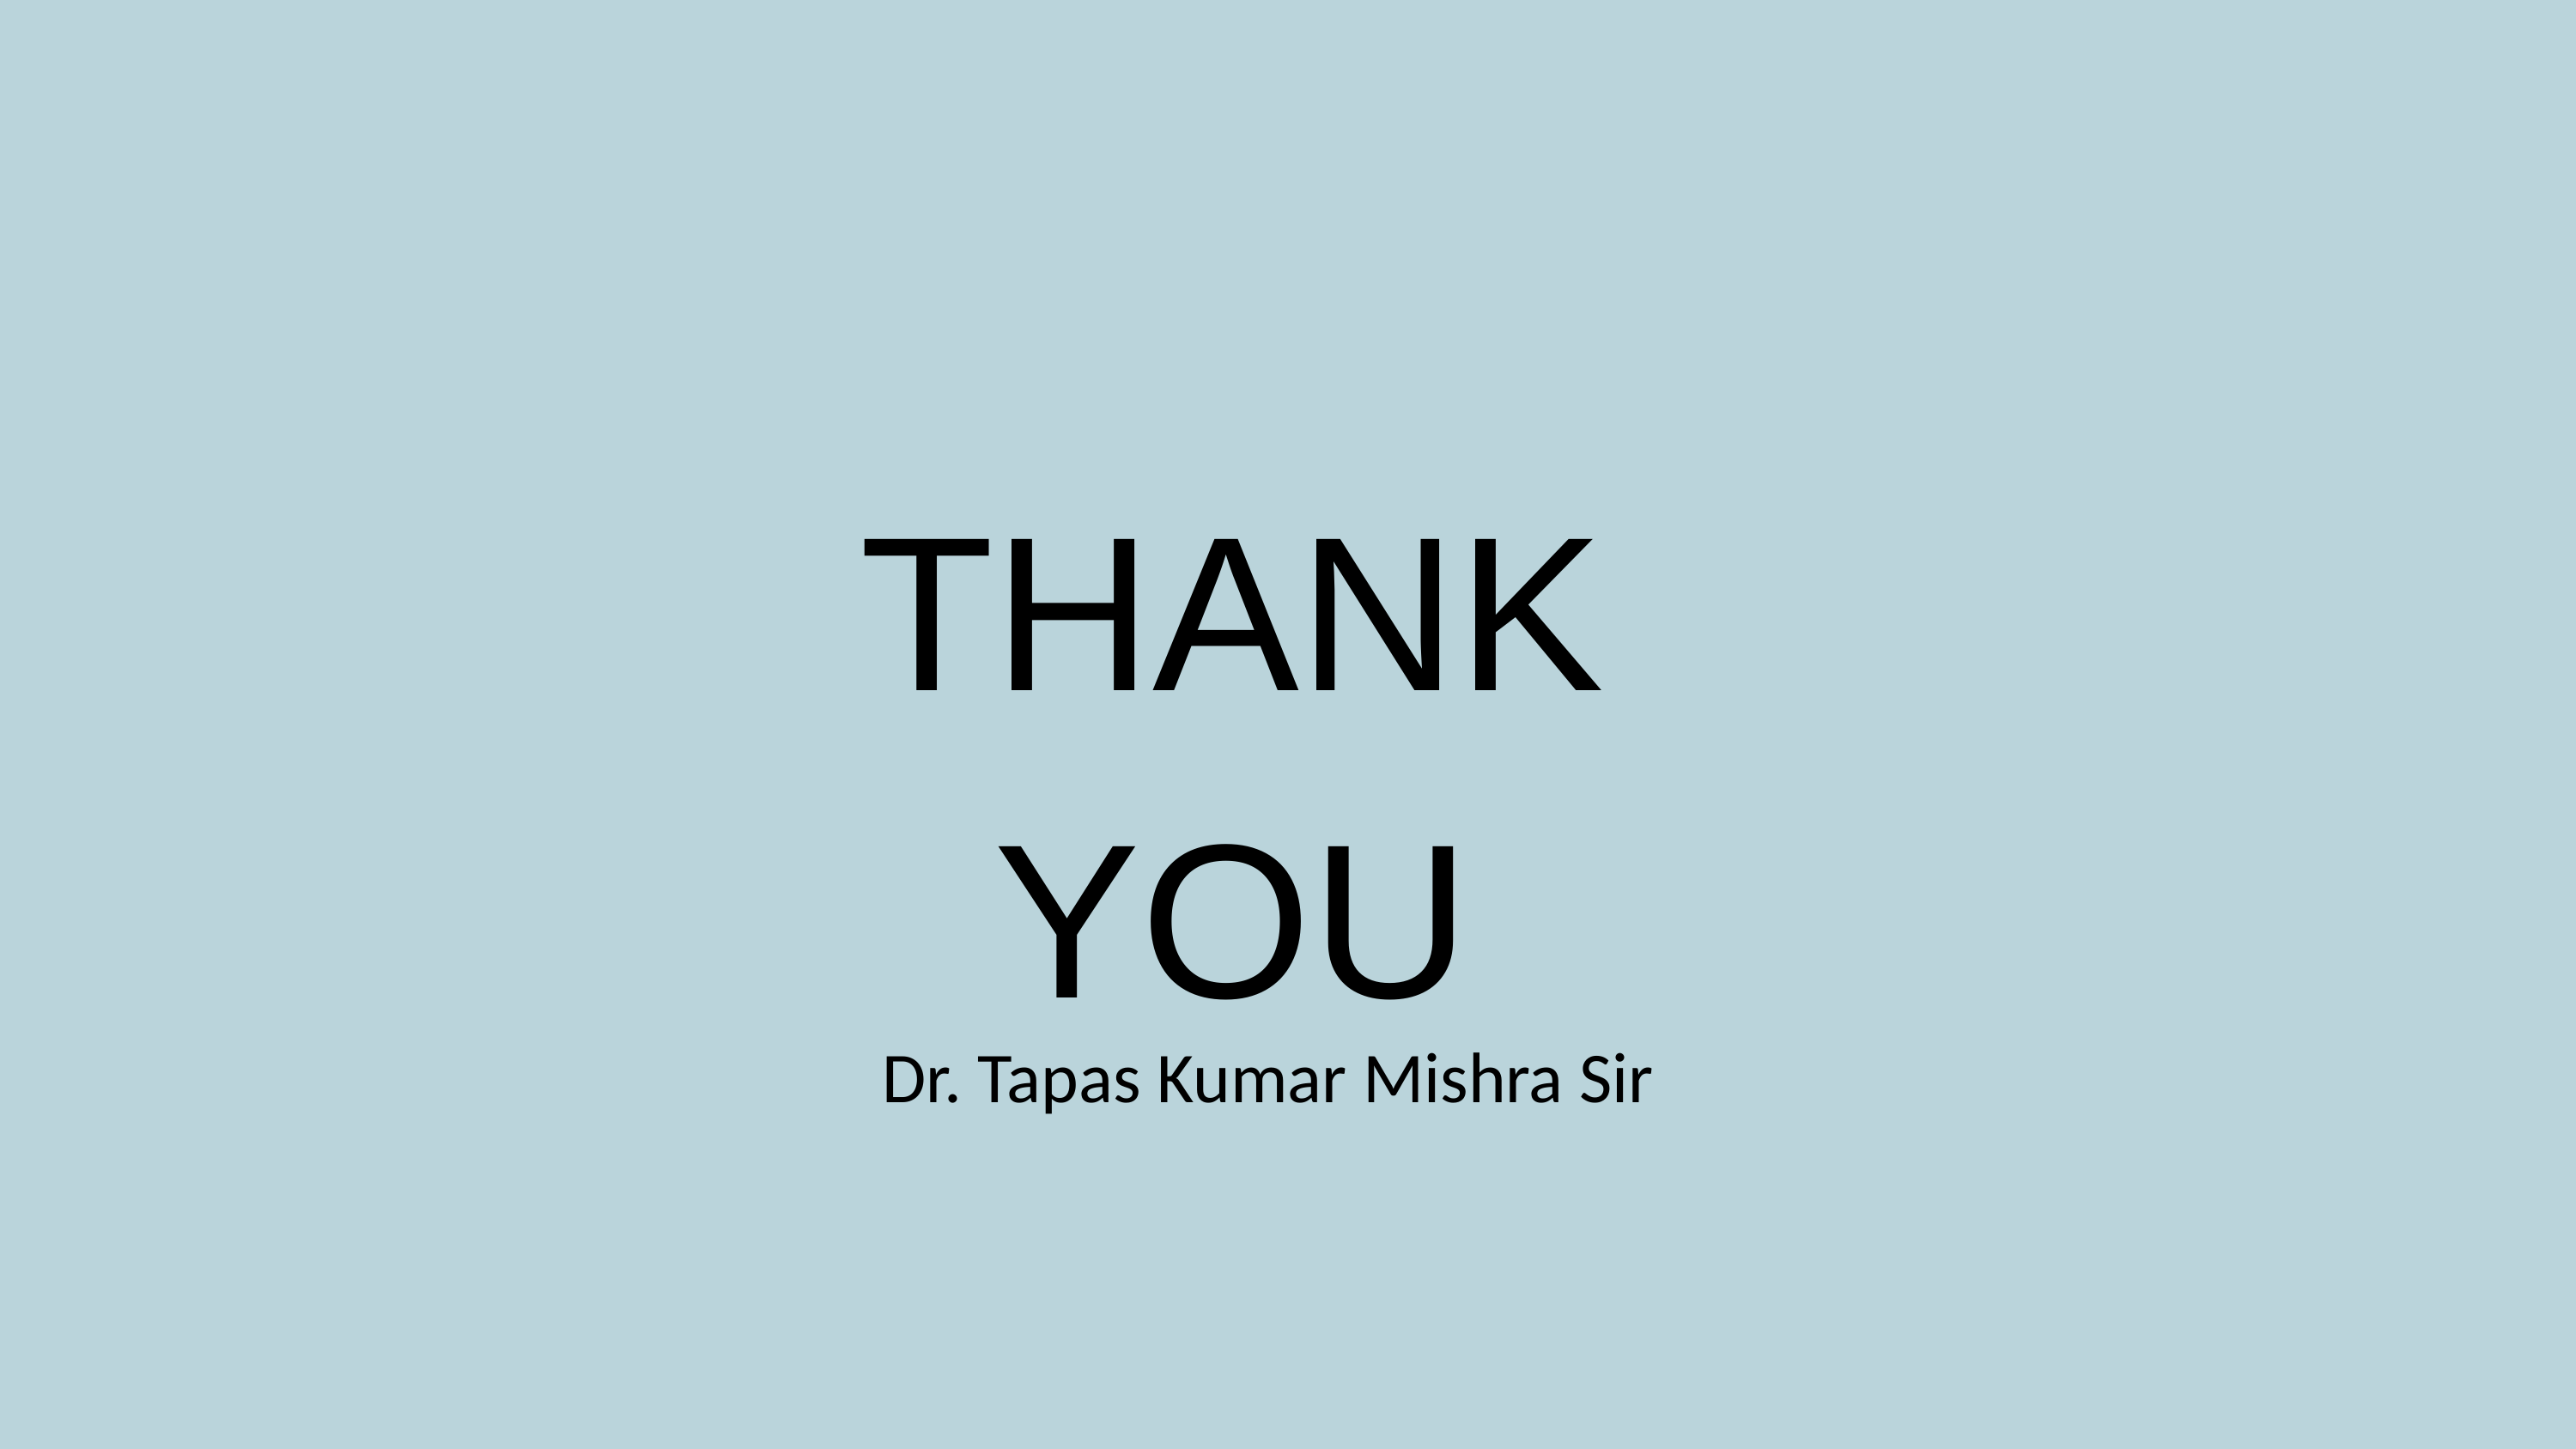

THANK YOU
Dr. Tapas Kumar Mishra Sir